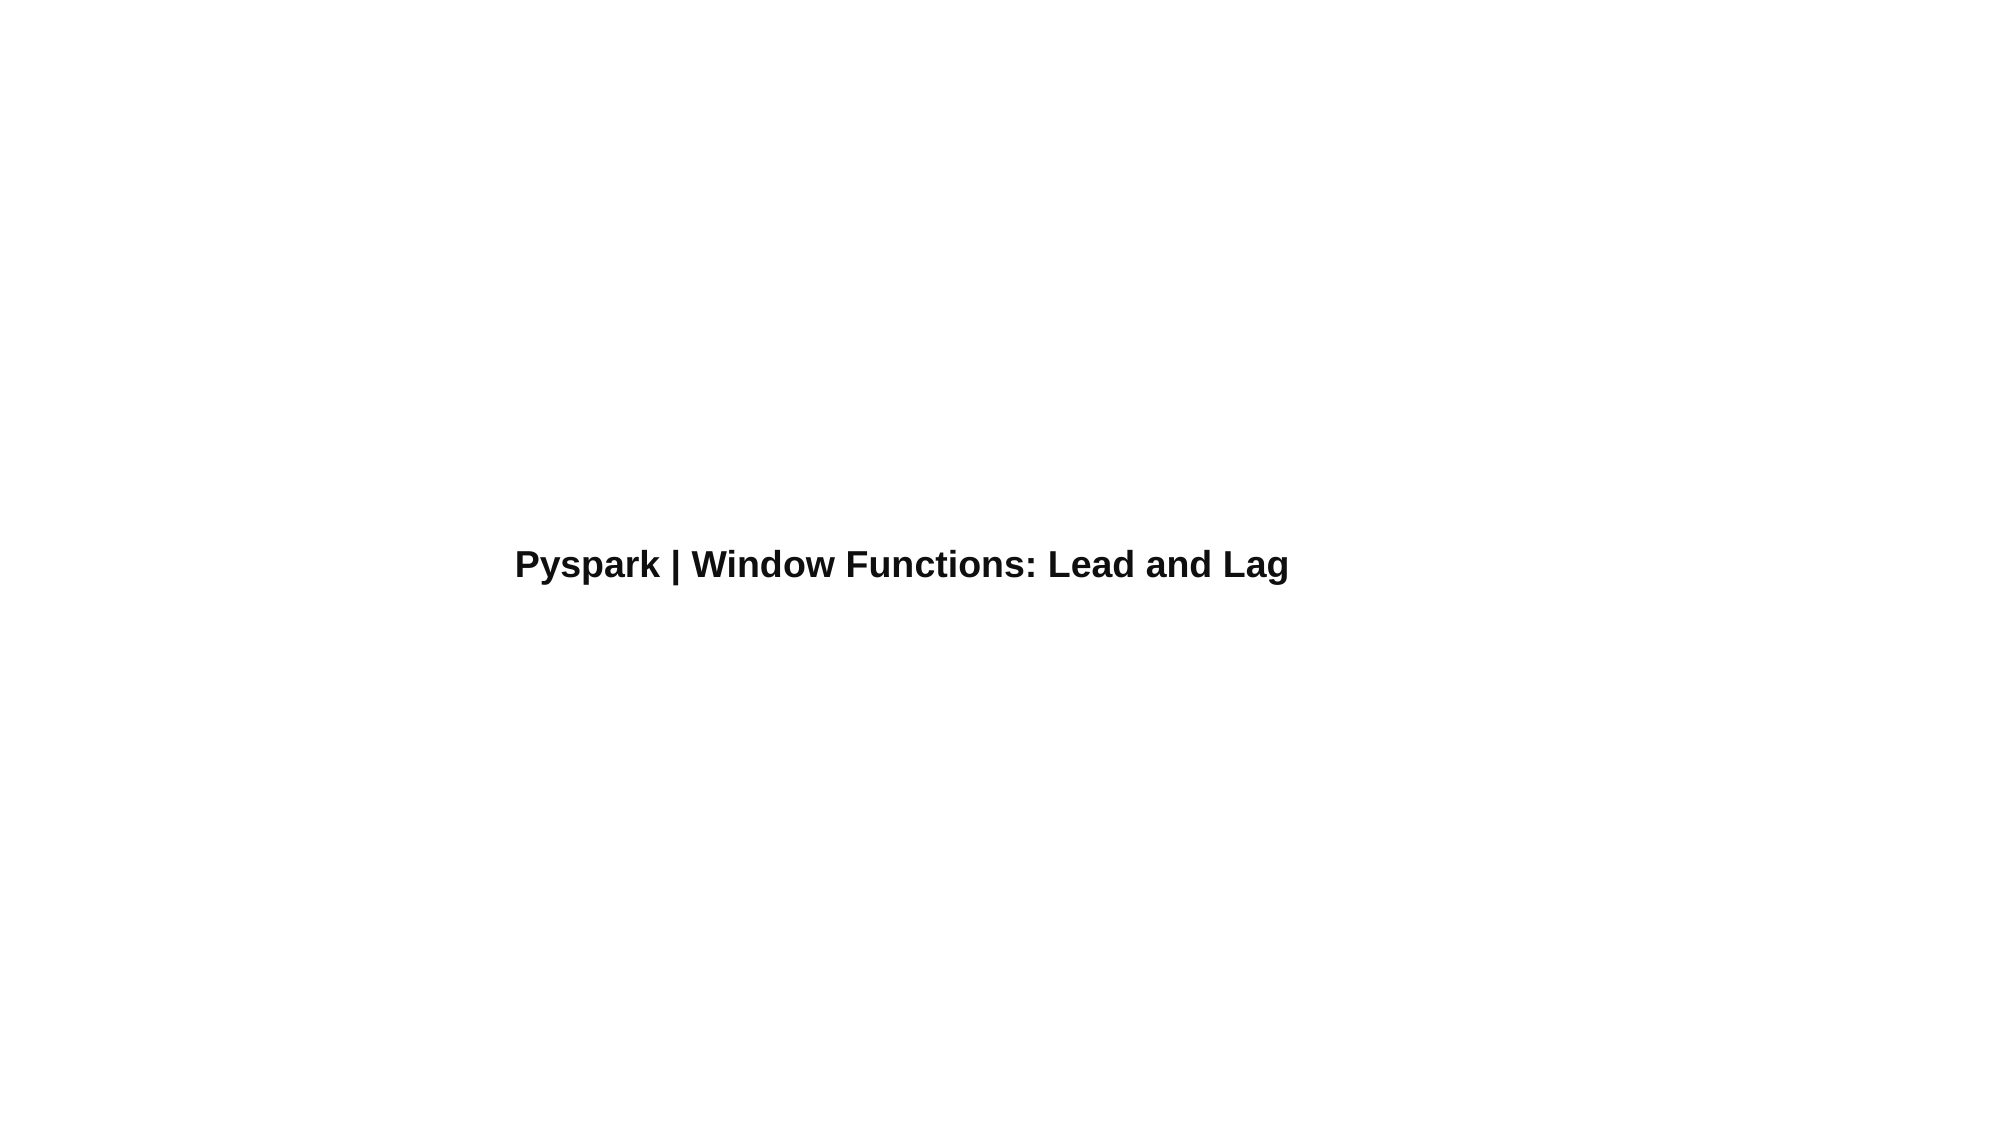

Pyspark | Window Functions: Lead and Lag